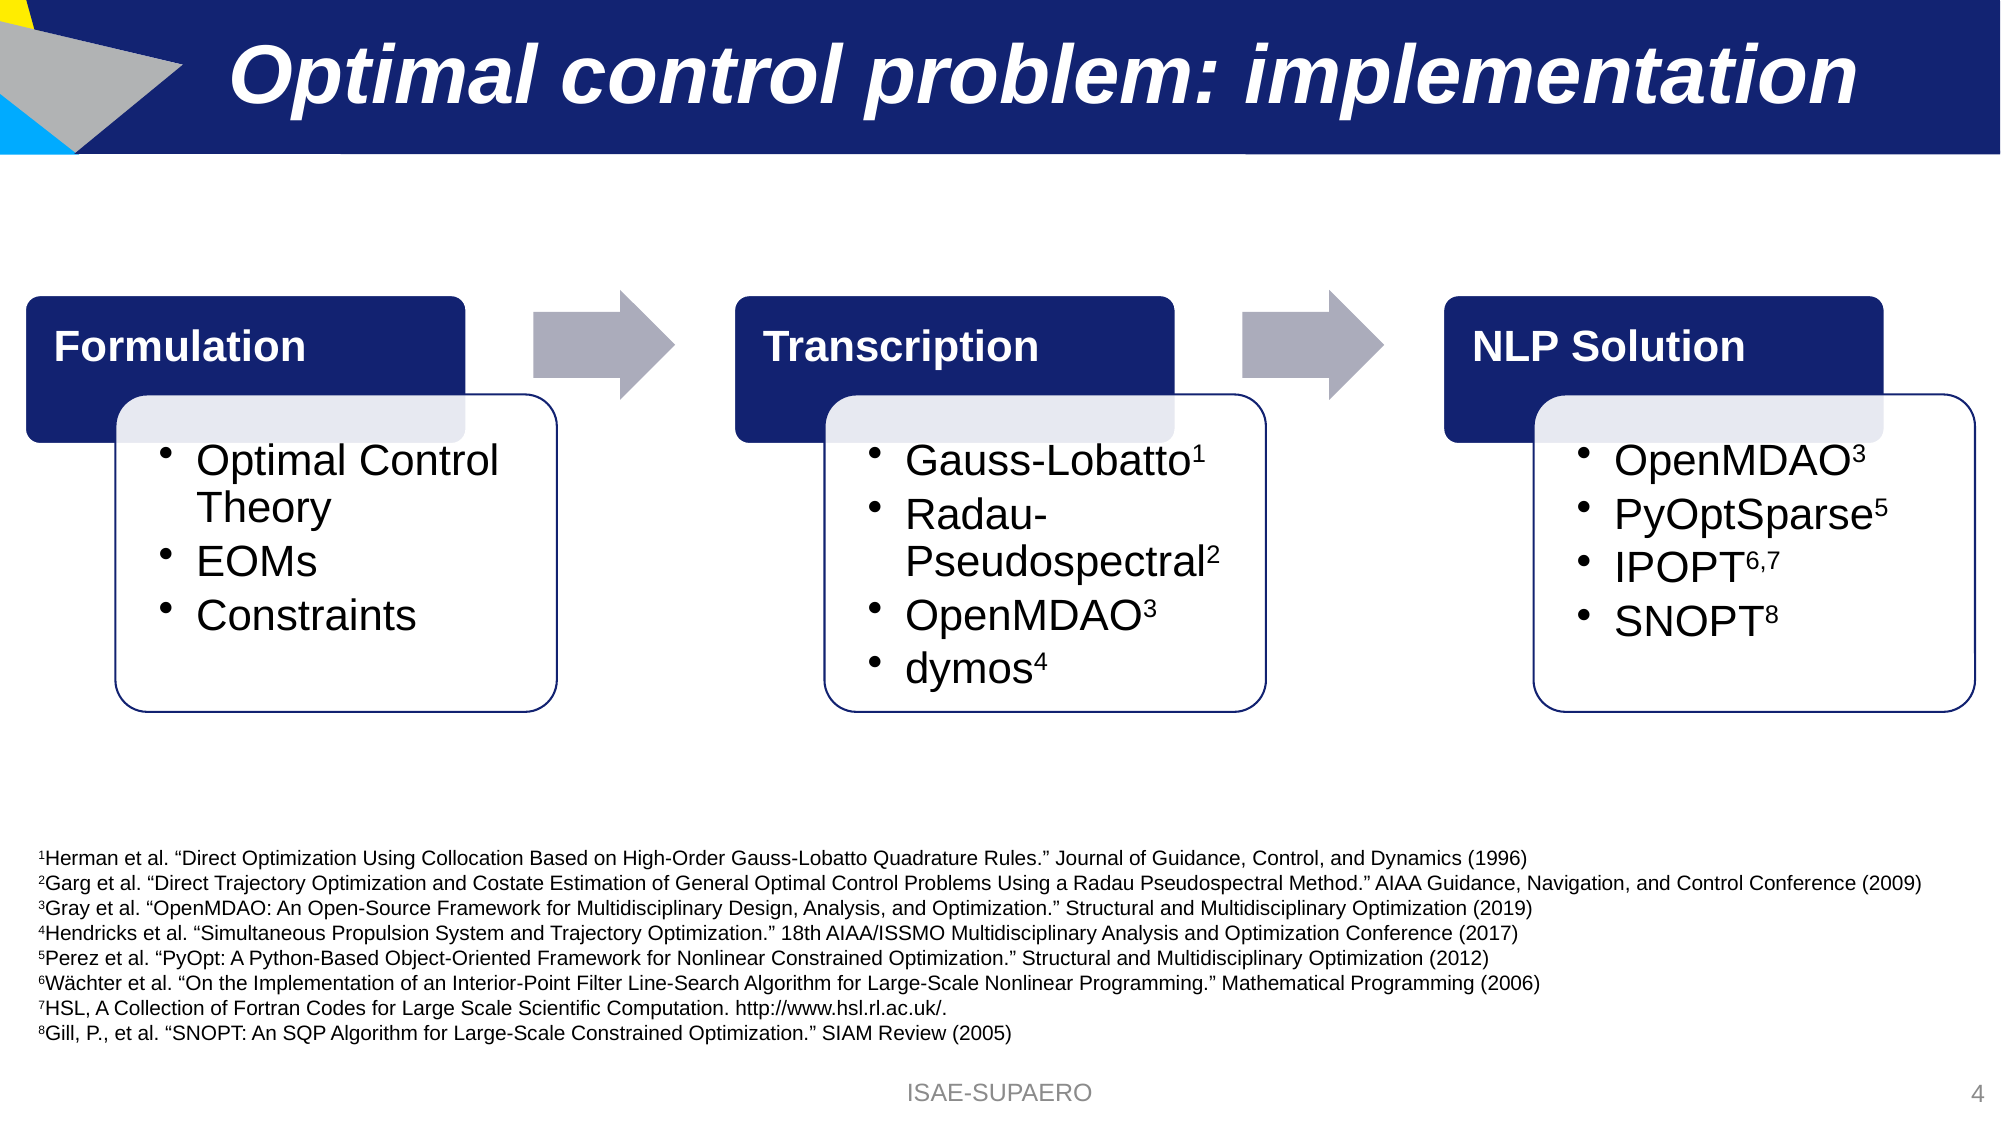

# Optimal control problem: implementation
Formulation
Optimal Control Theory
EOMs
Constraints

Transcription
Gauss-Lobatto1
Radau-Pseudospectral2
OpenMDAO3
dymos4

NLP Solution
OpenMDAO3
PyOptSparse5
IPOPT6,7
SNOPT8
1Herman et al. “Direct Optimization Using Collocation Based on High-Order Gauss-Lobatto Quadrature Rules.” Journal of Guidance, Control, and Dynamics (1996)
2Garg et al. “Direct Trajectory Optimization and Costate Estimation of General Optimal Control Problems Using a Radau Pseudospectral Method.” AIAA Guidance, Navigation, and Control Conference (2009)
3Gray et al. “OpenMDAO: An Open-Source Framework for Multidisciplinary Design, Analysis, and Optimization.” Structural and Multidisciplinary Optimization (2019)
4Hendricks et al. “Simultaneous Propulsion System and Trajectory Optimization.” 18th AIAA/ISSMO Multidisciplinary Analysis and Optimization Conference (2017)
5Perez et al. “PyOpt: A Python-Based Object-Oriented Framework for Nonlinear Constrained Optimization.” Structural and Multidisciplinary Optimization (2012)
6Wächter et al. “On the Implementation of an Interior-Point Filter Line-Search Algorithm for Large-Scale Nonlinear Programming.” Mathematical Programming (2006)
7HSL, A Collection of Fortran Codes for Large Scale Scientific Computation. http://www.hsl.rl.ac.uk/.
8Gill, P., et al. “SNOPT: An SQP Algorithm for Large-Scale Constrained Optimization.” SIAM Review (2005)
ISAE-SUPAERO
4